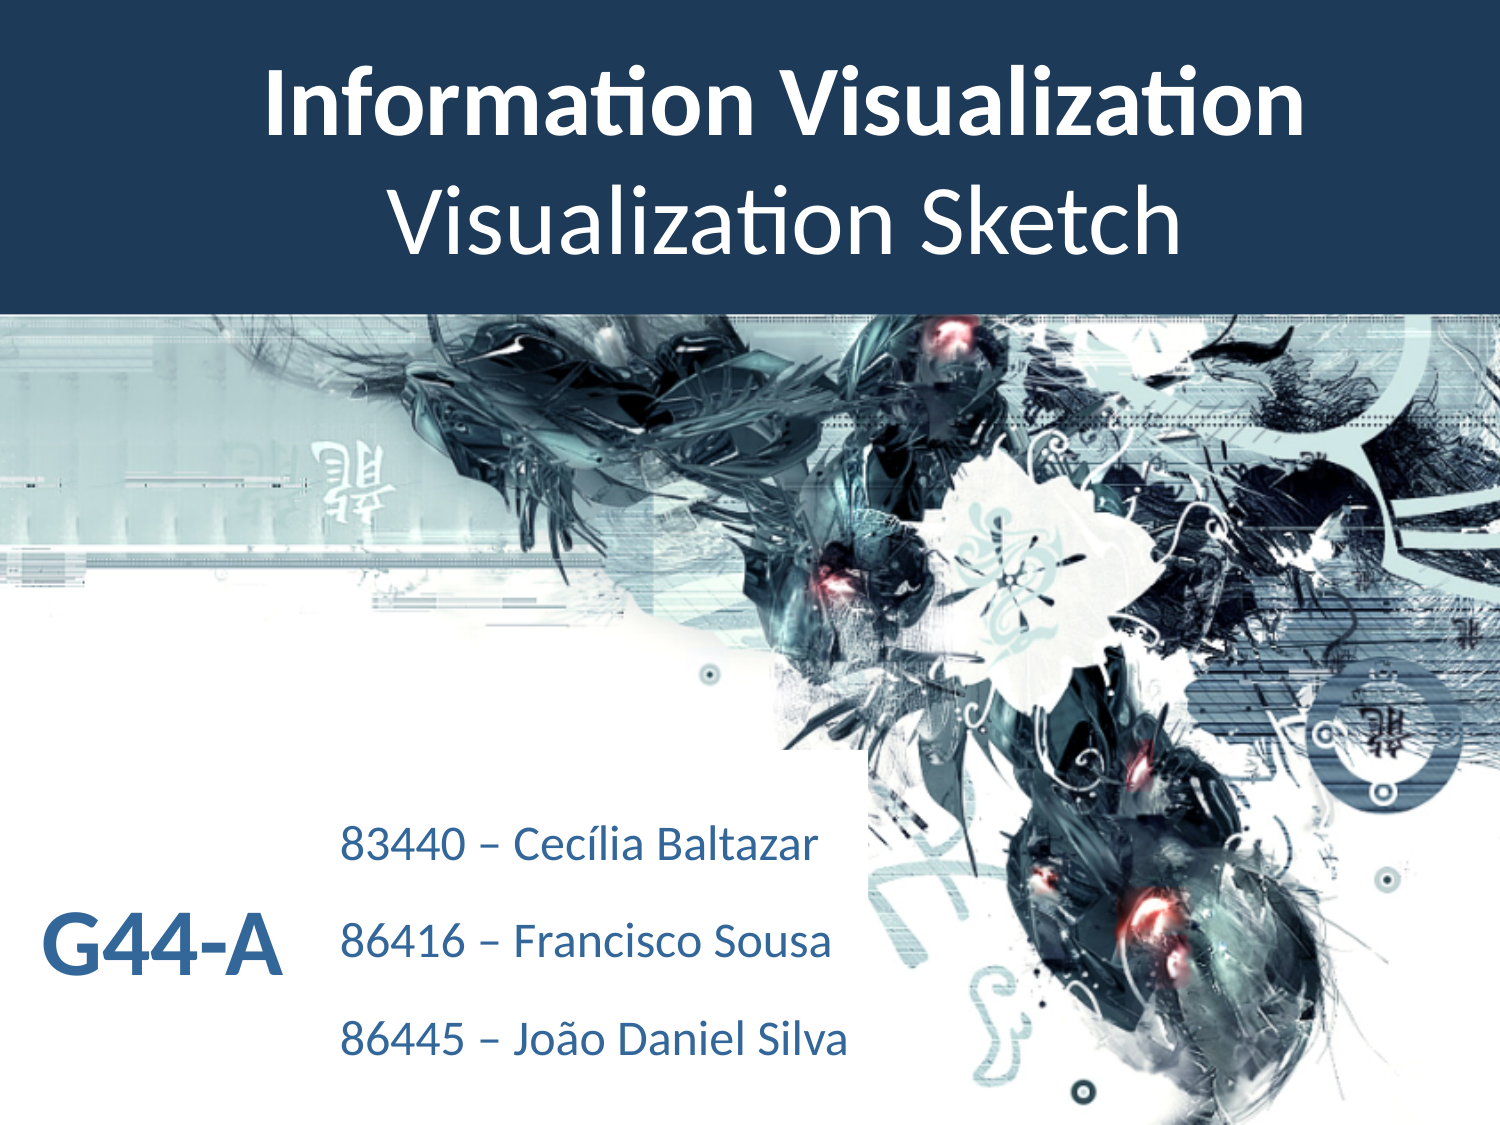

# Information Visualization Visualization Sketch
83440 – Cecília Baltazar
86416 – Francisco Sousa
86445 – João Daniel Silva
G44-A